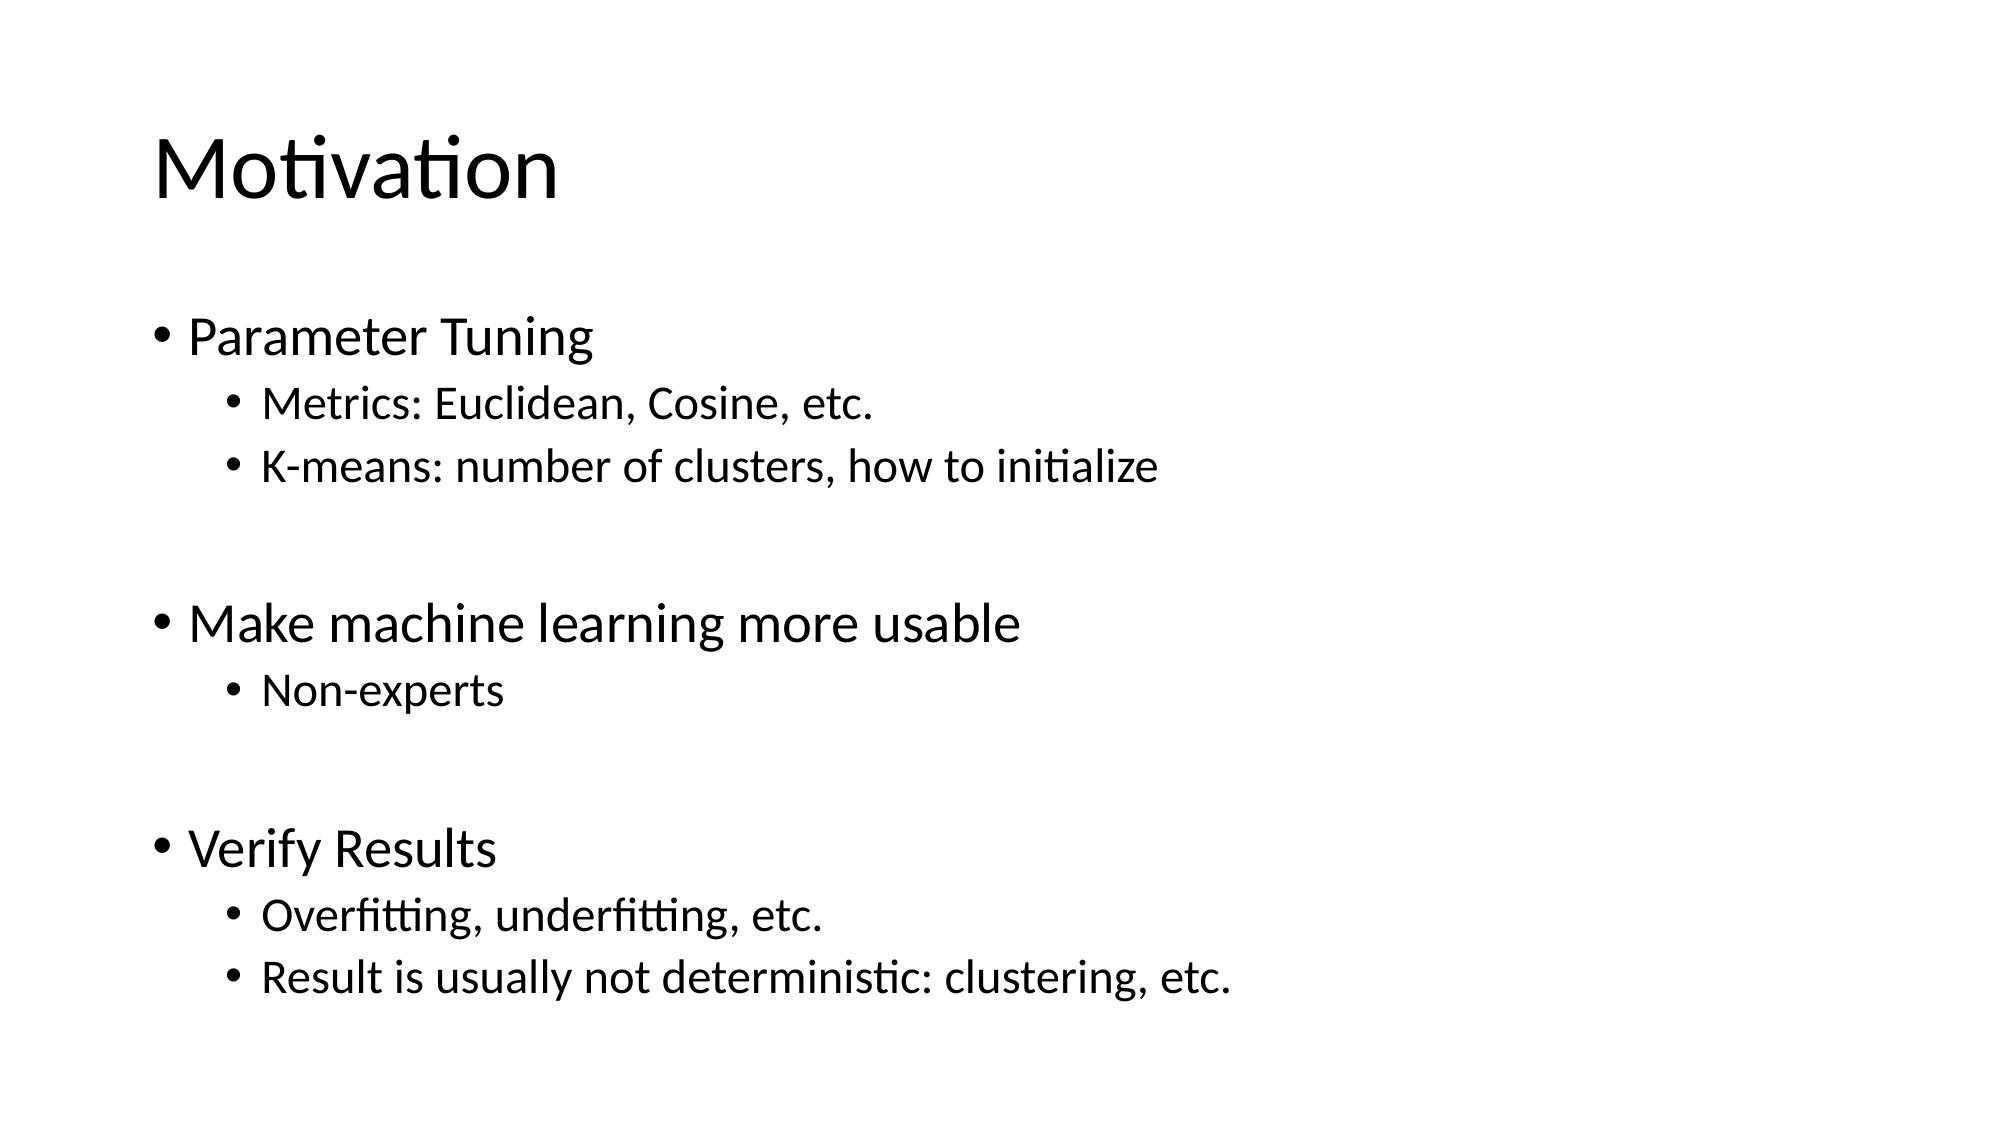

# Motivation
Parameter Tuning
Metrics: Euclidean, Cosine, etc.
K-means: number of clusters, how to initialize

Make machine learning more usable
Non-experts

Verify Results
Overfitting, underfitting, etc.
Result is usually not deterministic: clustering, etc.